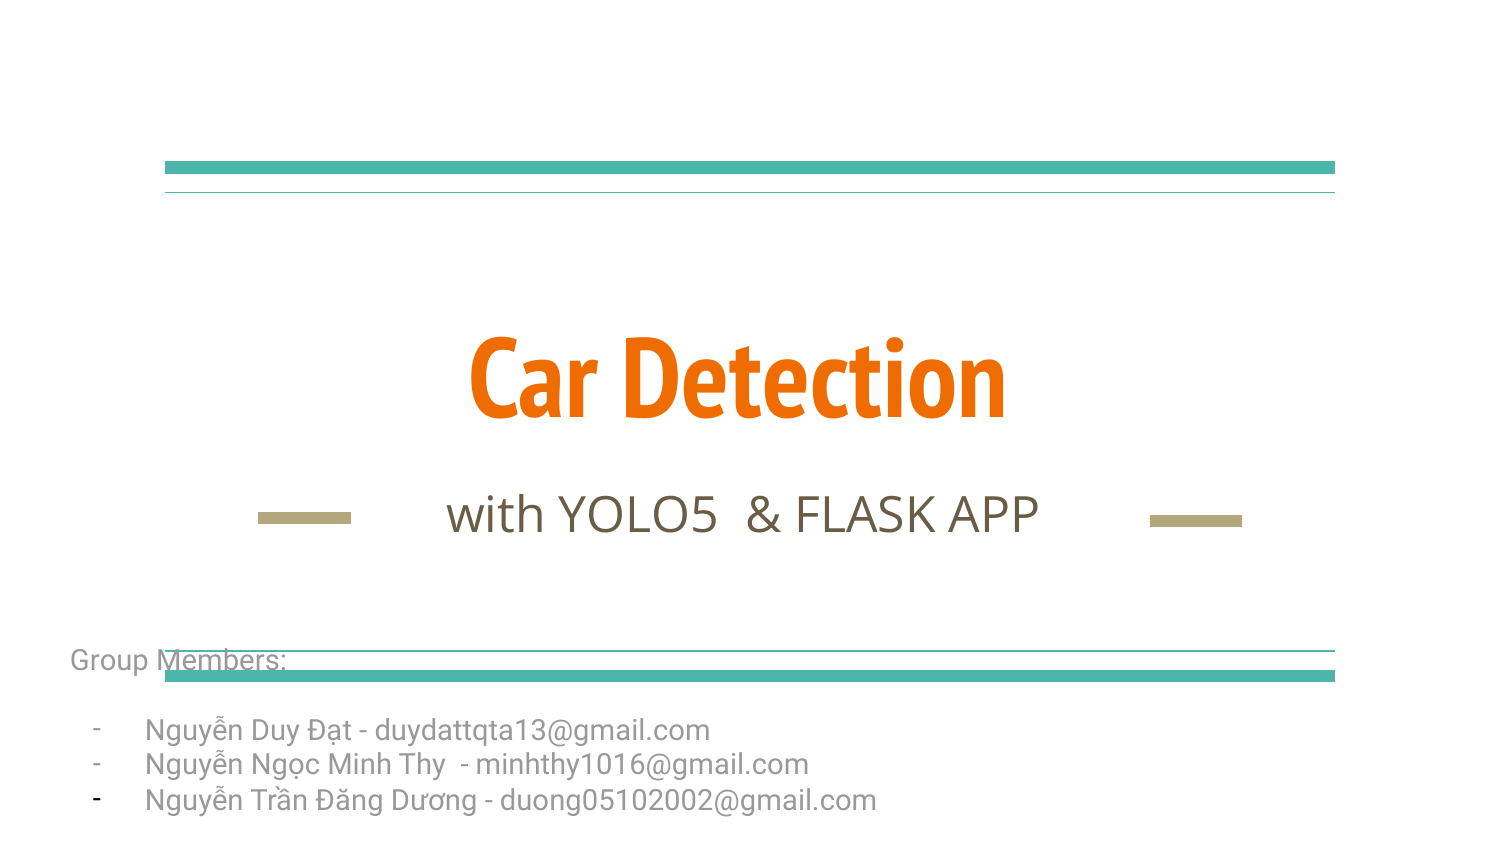

# Car Detection
with YOLO5  & FLASK APP
Group Members:

Nguyễn Duy Đạt - duydattqta13@gmail.com
Nguyễn Ngọc Minh Thy  - minhthy1016@gmail.com
Nguyễn Trần Đăng Dương - duong05102002@gmail.com